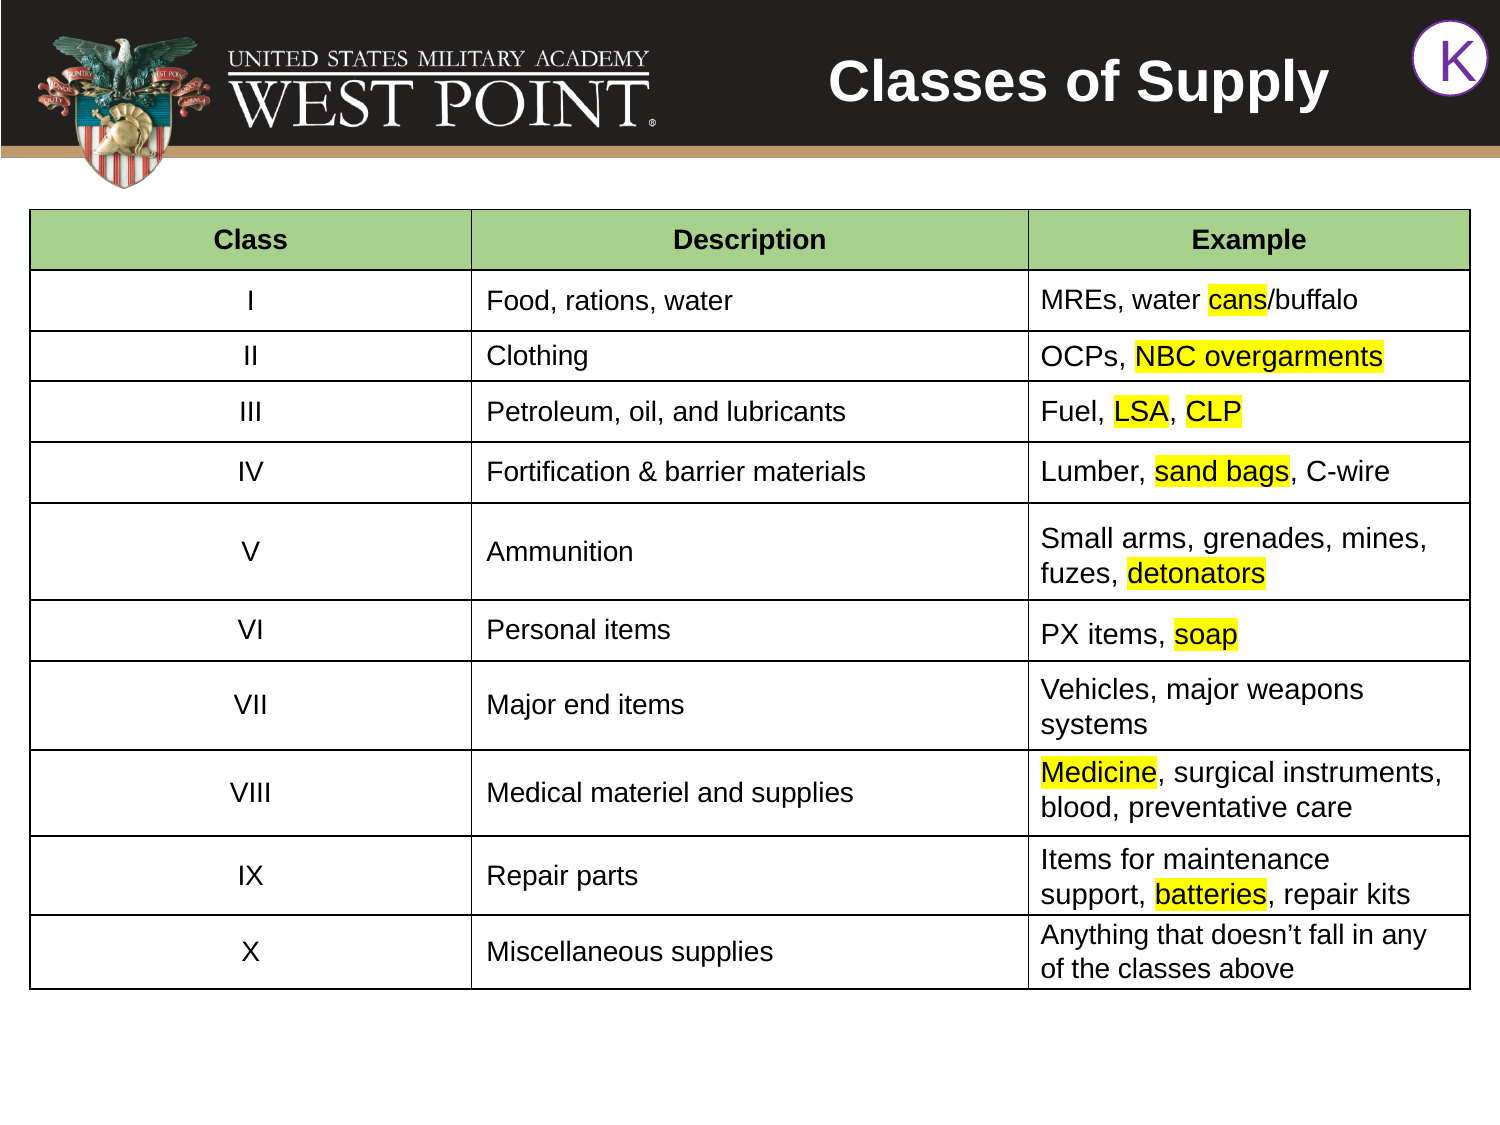

Classes of Supply
K
| Class | Description | Example |
| --- | --- | --- |
| I | Food, rations, water |  |
| II | Clothing |  |
| III | Petroleum, oil, and lubricants |  |
| IV | Fortification & barrier materials |  |
| V | Ammunition |  |
| VI | Personal items |  |
| VII | Major end items |  |
| VIII | Medical materiel and supplies |  |
| IX | Repair parts |  |
| X | Miscellaneous supplies |  |
MREs, water cans/buffalo
OCPs, NBC overgarments
Fuel, LSA, CLP
Lumber, sand bags, C-wire
Small arms, grenades, mines, fuzes, detonators
PX items, soap
Vehicles, major weapons systems
Medicine, surgical instruments, blood, preventative care
Items for maintenance support, batteries, repair kits
Anything that doesn’t fall in any of the classes above